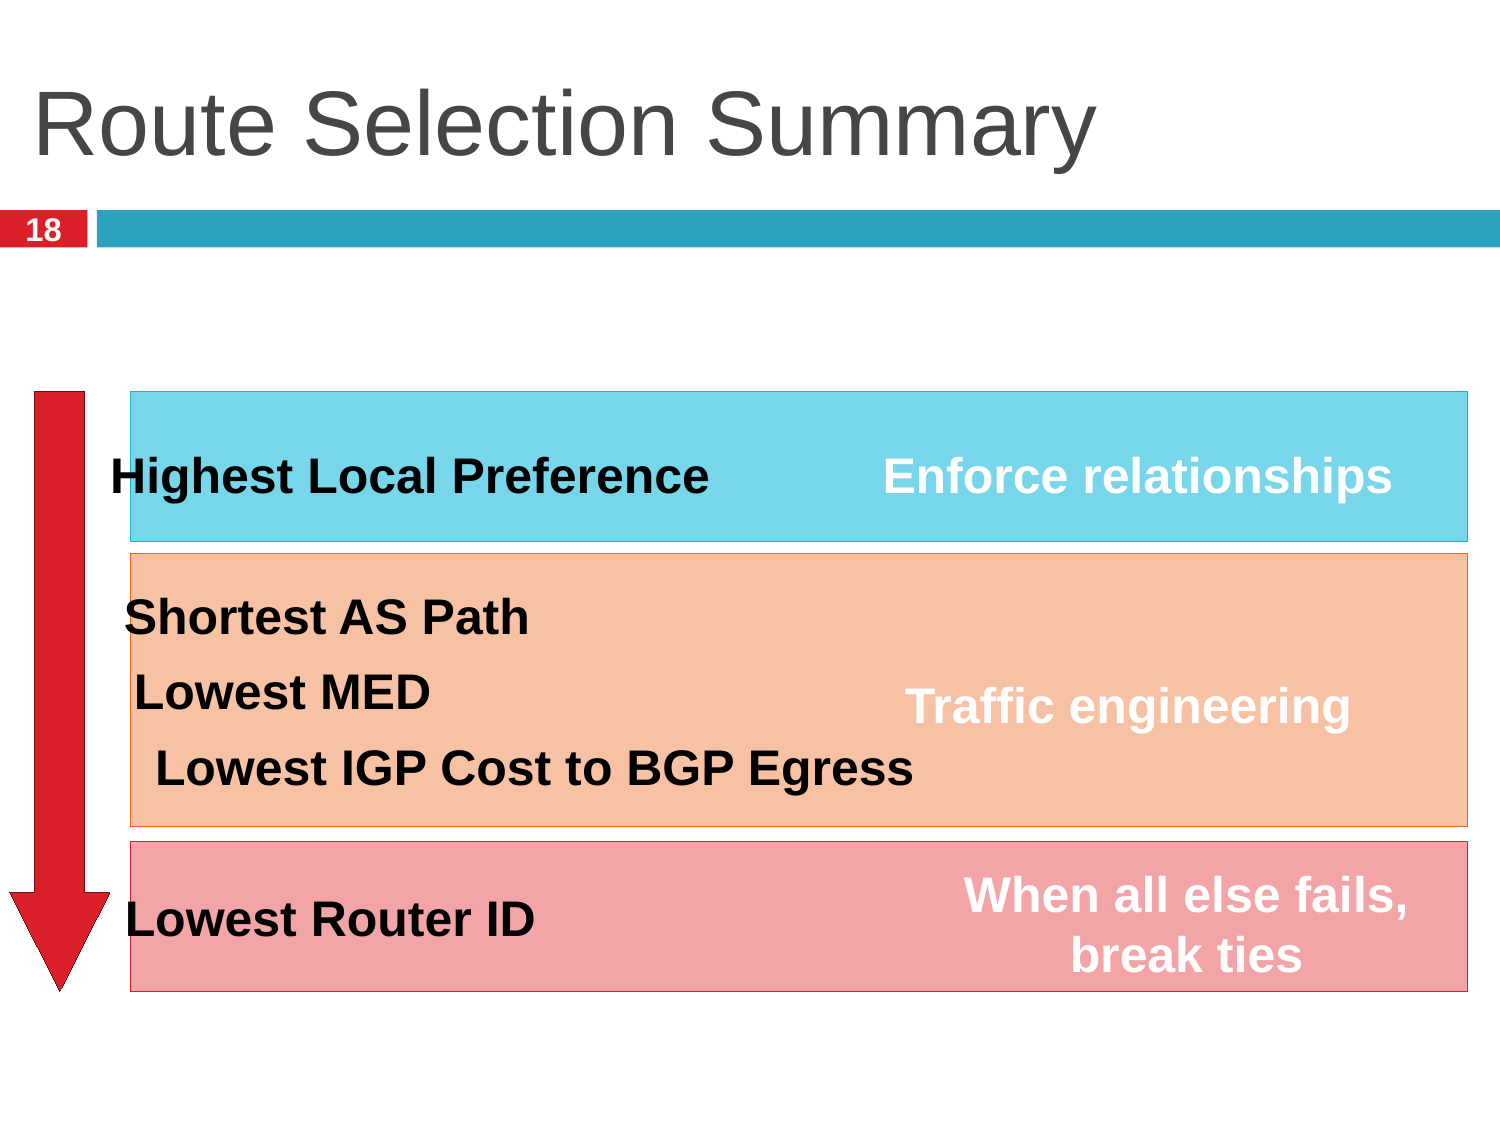

# Route Selection Summary
18
18

Highest Local Preference
Enforce relationships

Shortest AS Path
Lowest MED
Traffic engineering
Lowest IGP Cost to BGP Egress

When all else fails,
break ties
Lowest Router ID